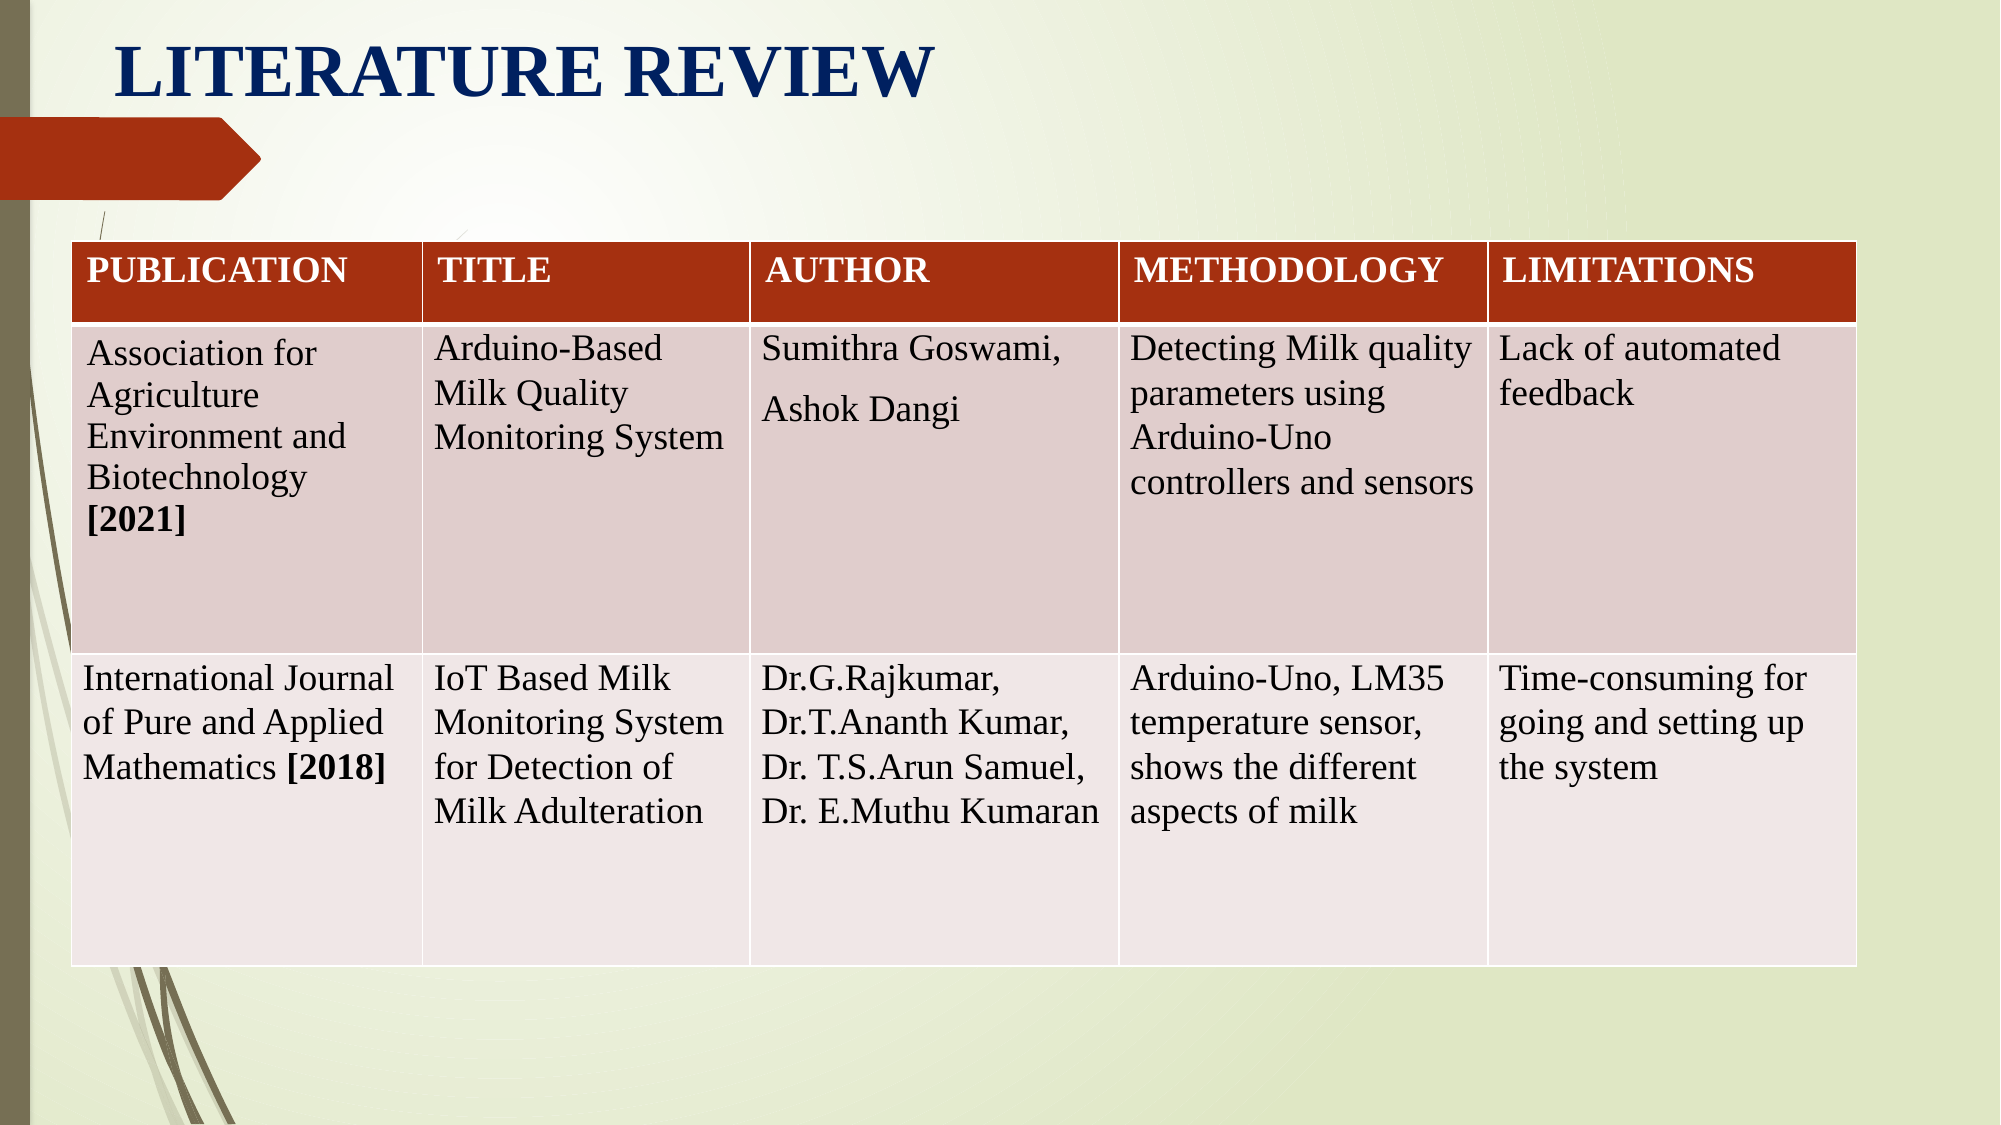

# LITERATURE REVIEW
| PUBLICATION | TITLE | AUTHOR | METHODOLOGY | LIMITATIONS |
| --- | --- | --- | --- | --- |
| Association for Agriculture Environment and Biotechnology [2021] | Arduino-Based Milk Quality Monitoring System | Sumithra Goswami, Ashok Dangi | Detecting Milk quality parameters using Arduino-Uno controllers and sensors | Lack of automated feedback |
| International Journal of Pure and Applied Mathematics [2018] | IoT Based Milk Monitoring System for Detection of Milk Adulteration | Dr.G.Rajkumar, Dr.T.Ananth Kumar, Dr. T.S.Arun Samuel, Dr. E.Muthu Kumaran | Arduino-Uno, LM35 temperature sensor, shows the different aspects of milk | Time-consuming for going and setting up the system |